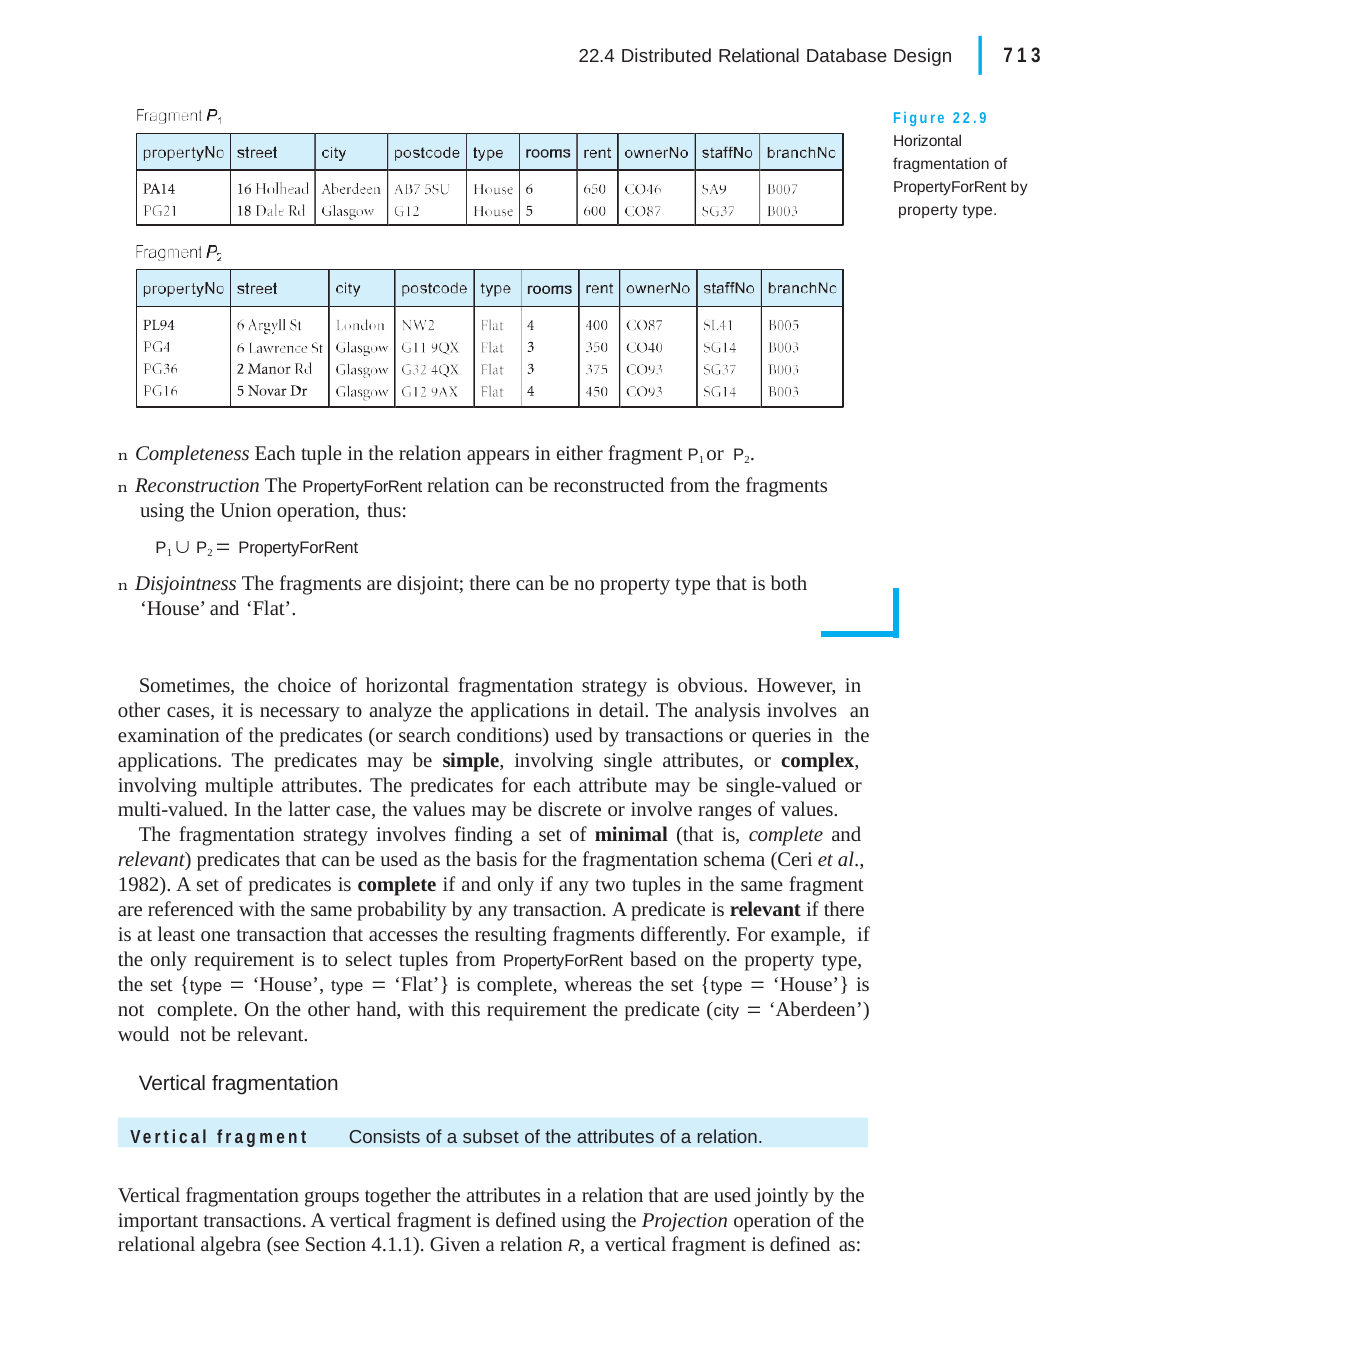

|
22.4 Distributed Relational Database Design	713
Figure 22.9  Horizontal  fragmentation of  PropertyForRent by  property type.

n Completeness Each tuple in the relation appears in either fragment P1 or P2.
n Reconstruction The PropertyForRent relation can be reconstructed from the fragments  using the Union operation, thus:
P1 ∪ P2 = PropertyForRent
n Disjointness The fragments are disjoint; there can be no property type that is both  ‘House’ and ‘Flat’.

Sometimes, the choice of horizontal fragmentation strategy is obvious. However, in  other cases, it is necessary to analyze the applications in detail. The analysis involves  an examination of the predicates (or search conditions) used by transactions or queries in  the applications. The predicates may be simple, involving single attributes, or complex,  involving multiple attributes. The predicates for each attribute may be single-valued or  multi-valued. In the latter case, the values may be discrete or involve ranges of values.
The fragmentation strategy involves finding a set of minimal (that is, complete and  relevant) predicates that can be used as the basis for the fragmentation schema (Ceri et al.,  1982). A set of predicates is complete if and only if any two tuples in the same fragment  are referenced with the same probability by any transaction. A predicate is relevant if there  is at least one transaction that accesses the resulting fragments differently. For example,  if the only requirement is to select tuples from PropertyForRent based on the property type,  the set {type = ‘House’, type = ‘Flat’} is complete, whereas the set {type = ‘House’} is not  complete. On the other hand, with this requirement the predicate (city = ‘Aberdeen’) would  not be relevant.

Vertical fragmentation

Vertical fragment	Consists of a subset of the attributes of a relation.
Vertical fragmentation groups together the attributes in a relation that are used jointly by the  important transactions. A vertical fragment is defined using the Projection operation of the  relational algebra (see Section 4.1.1). Given a relation R, a vertical fragment is defined as: